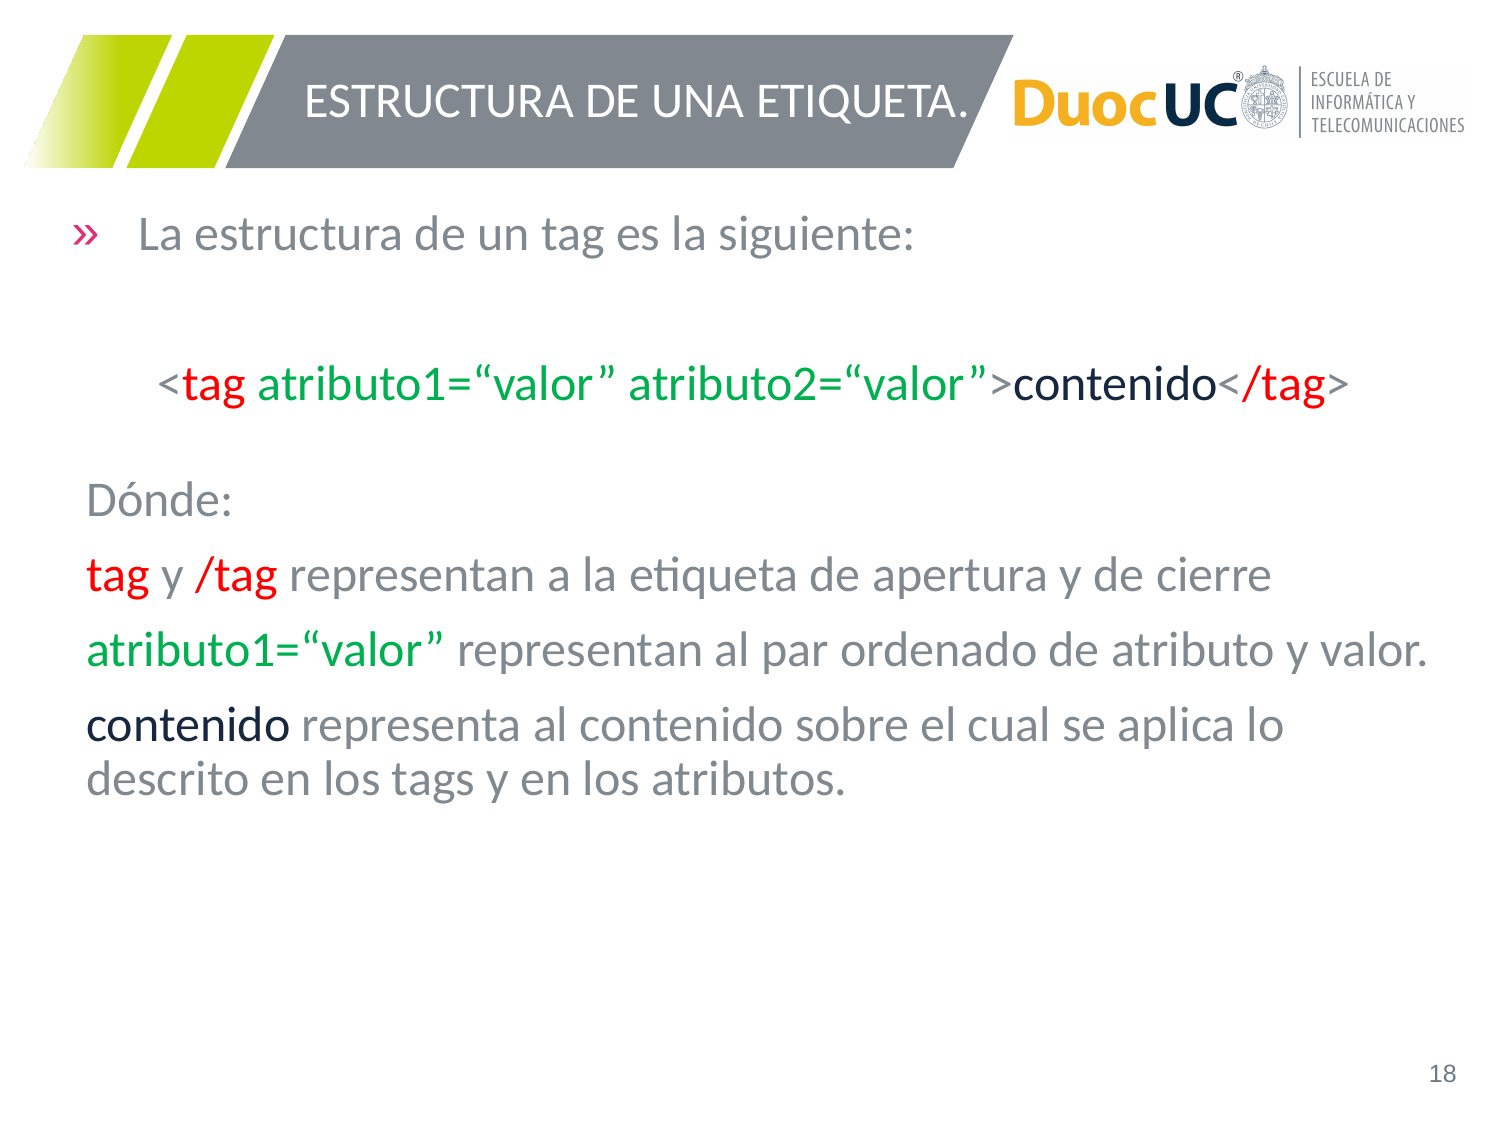

# ESTRUCTURA DE UNA ETIQUETA.
La estructura de un tag es la siguiente:

<tag atributo1=“valor” atributo2=“valor”>contenido</tag>

Dónde:
tag y /tag representan a la etiqueta de apertura y de cierre
atributo1=“valor” representan al par ordenado de atributo y valor.
contenido representa al contenido sobre el cual se aplica lo descrito en los tags y en los atributos.